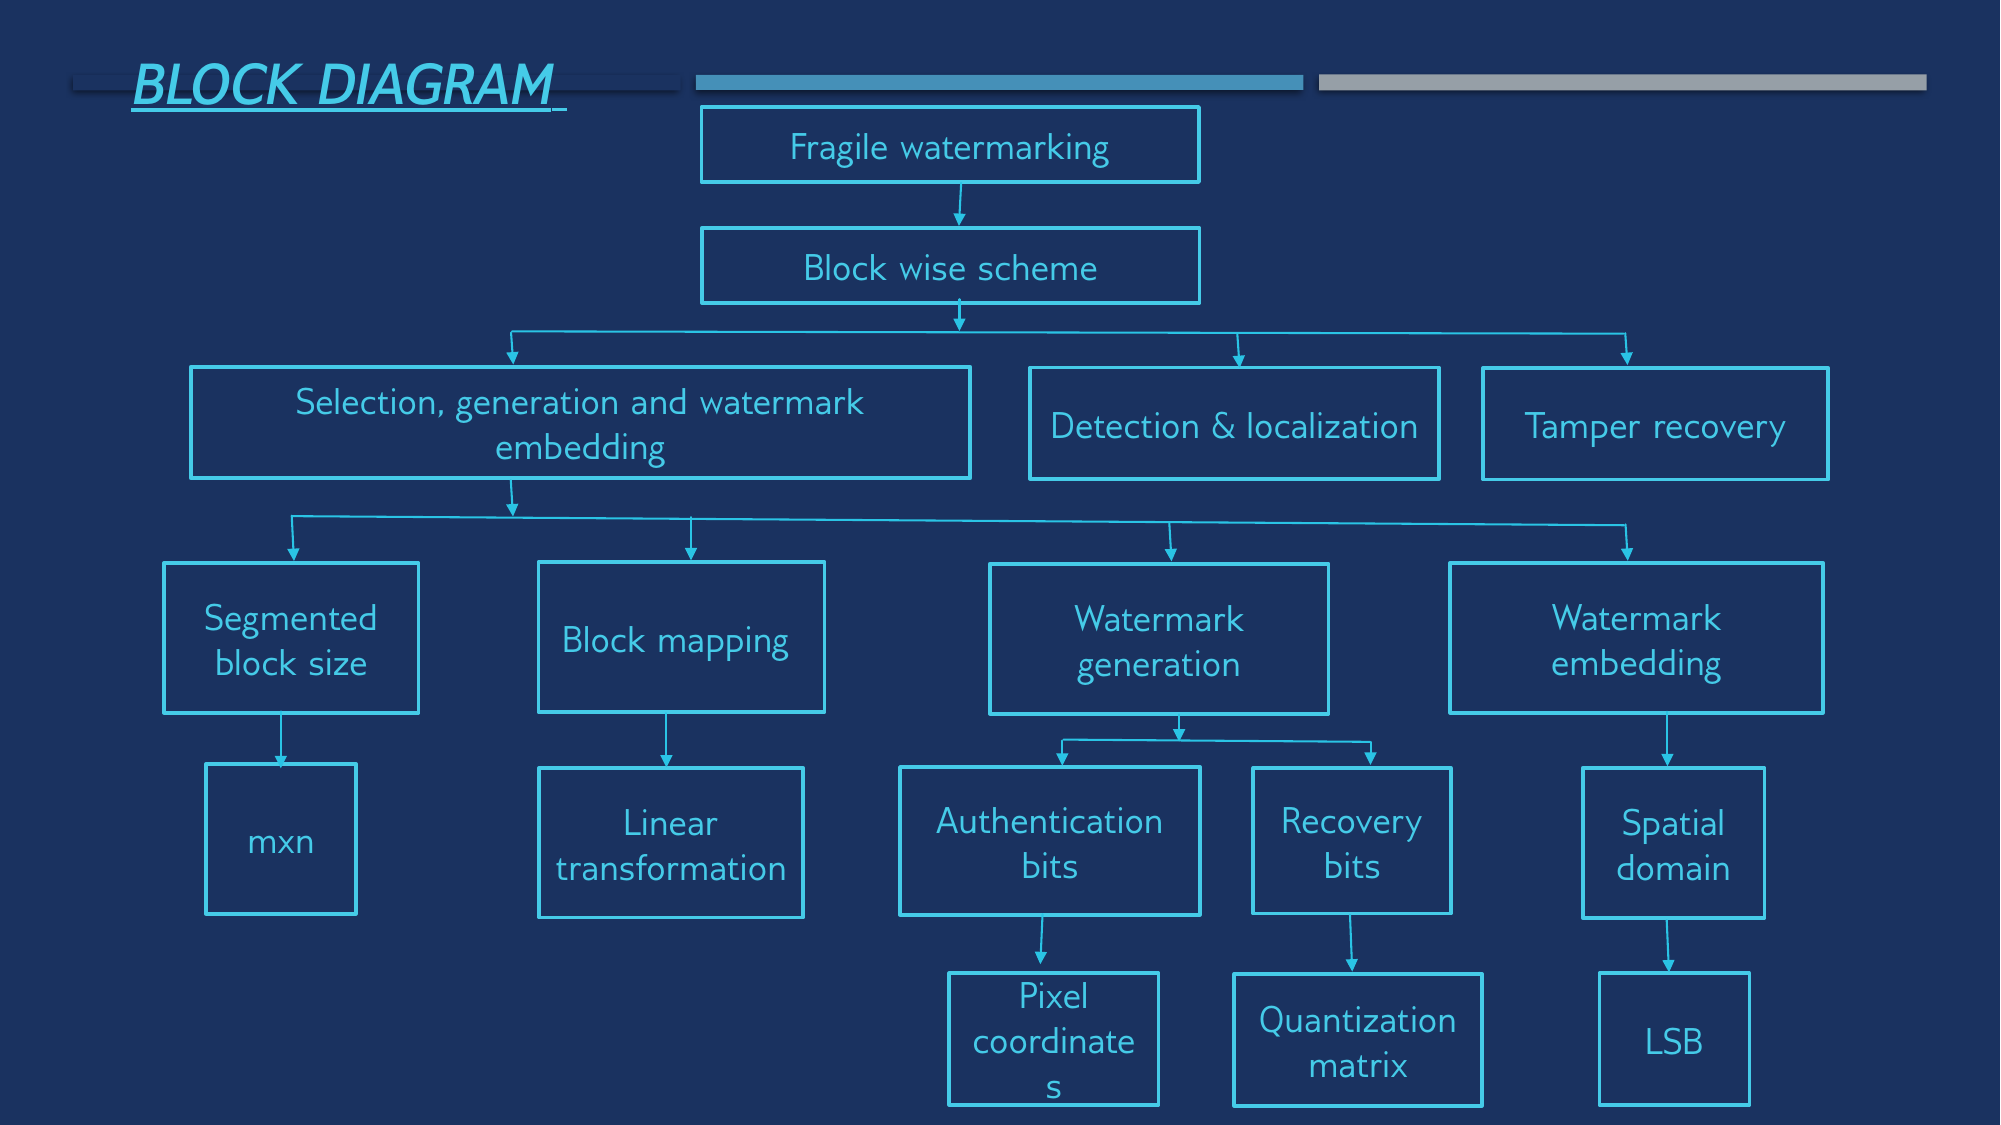

BLOCK DIAGRAM
Fragile watermarking
Block wise scheme
Selection, generation and watermark embedding
Detection & localization
Tamper recovery
Block mapping
Watermark embedding
Segmented block size
Watermark generation
mxn
Authentication bits
Linear transformation
Spatial
domain
Recovery bits
Pixel coordinates
LSB
Quantization matrix